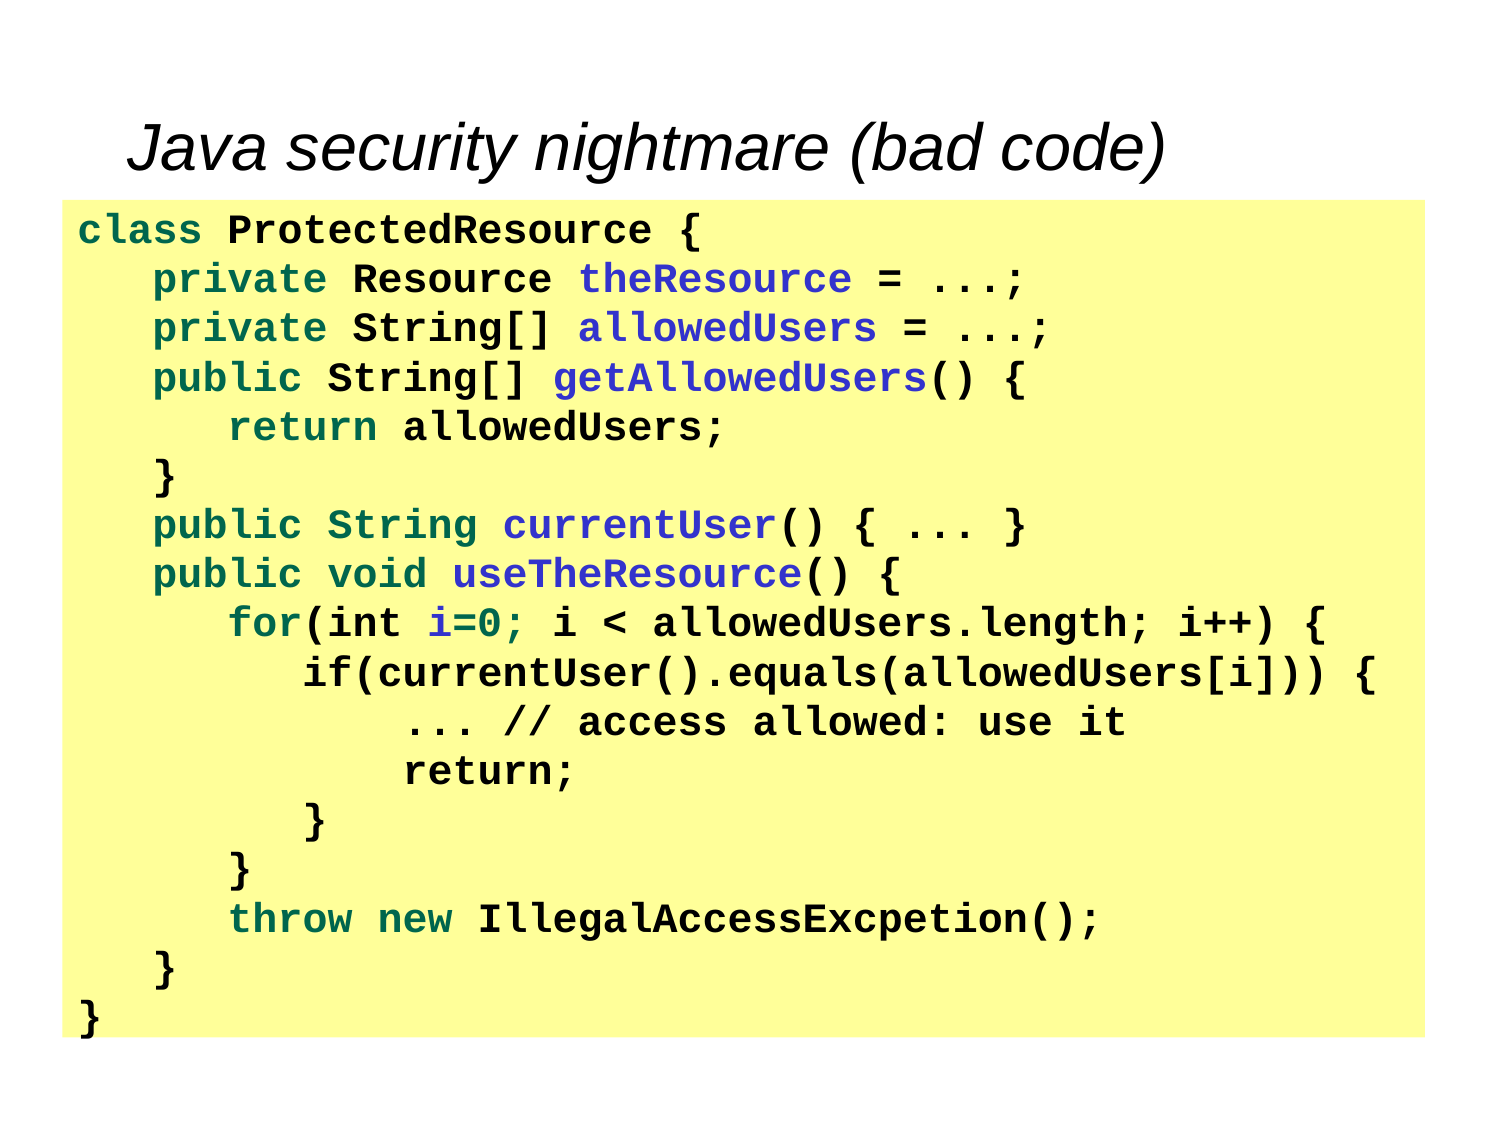

# Java security nightmare (bad code)
class ProtectedResource {
   private Resource theResource = ...;
   private String[] allowedUsers = ...;
   public String[] getAllowedUsers() {
      return allowedUsers;
   }
   public String currentUser() { ... }
   public void useTheResource() {
      for(int i=0; i < allowedUsers.length; i++) {
         if(currentUser().equals(allowedUsers[i])) {
             ... // access allowed: use it
             return;
         }
      }
      throw new IllegalAccessExcpetion();
   }
}